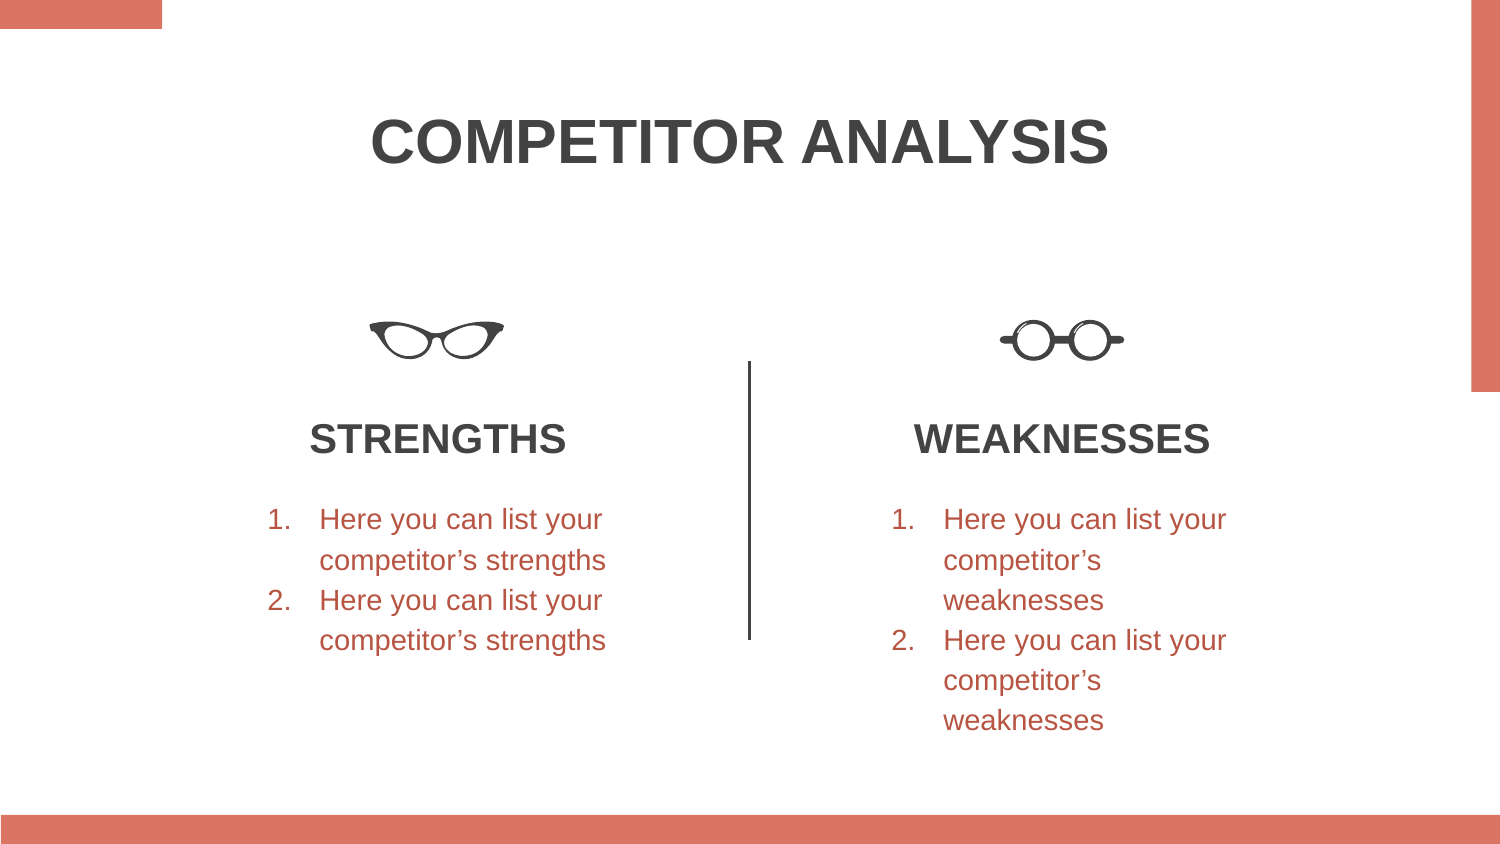

COMPETITOR ANALYSIS

# STRENGTHS
WEAKNESSES
Here you can list your competitor’s strengths
Here you can list your competitor’s strengths
Here you can list your competitor’s weaknesses
Here you can list your competitor’s weaknesses